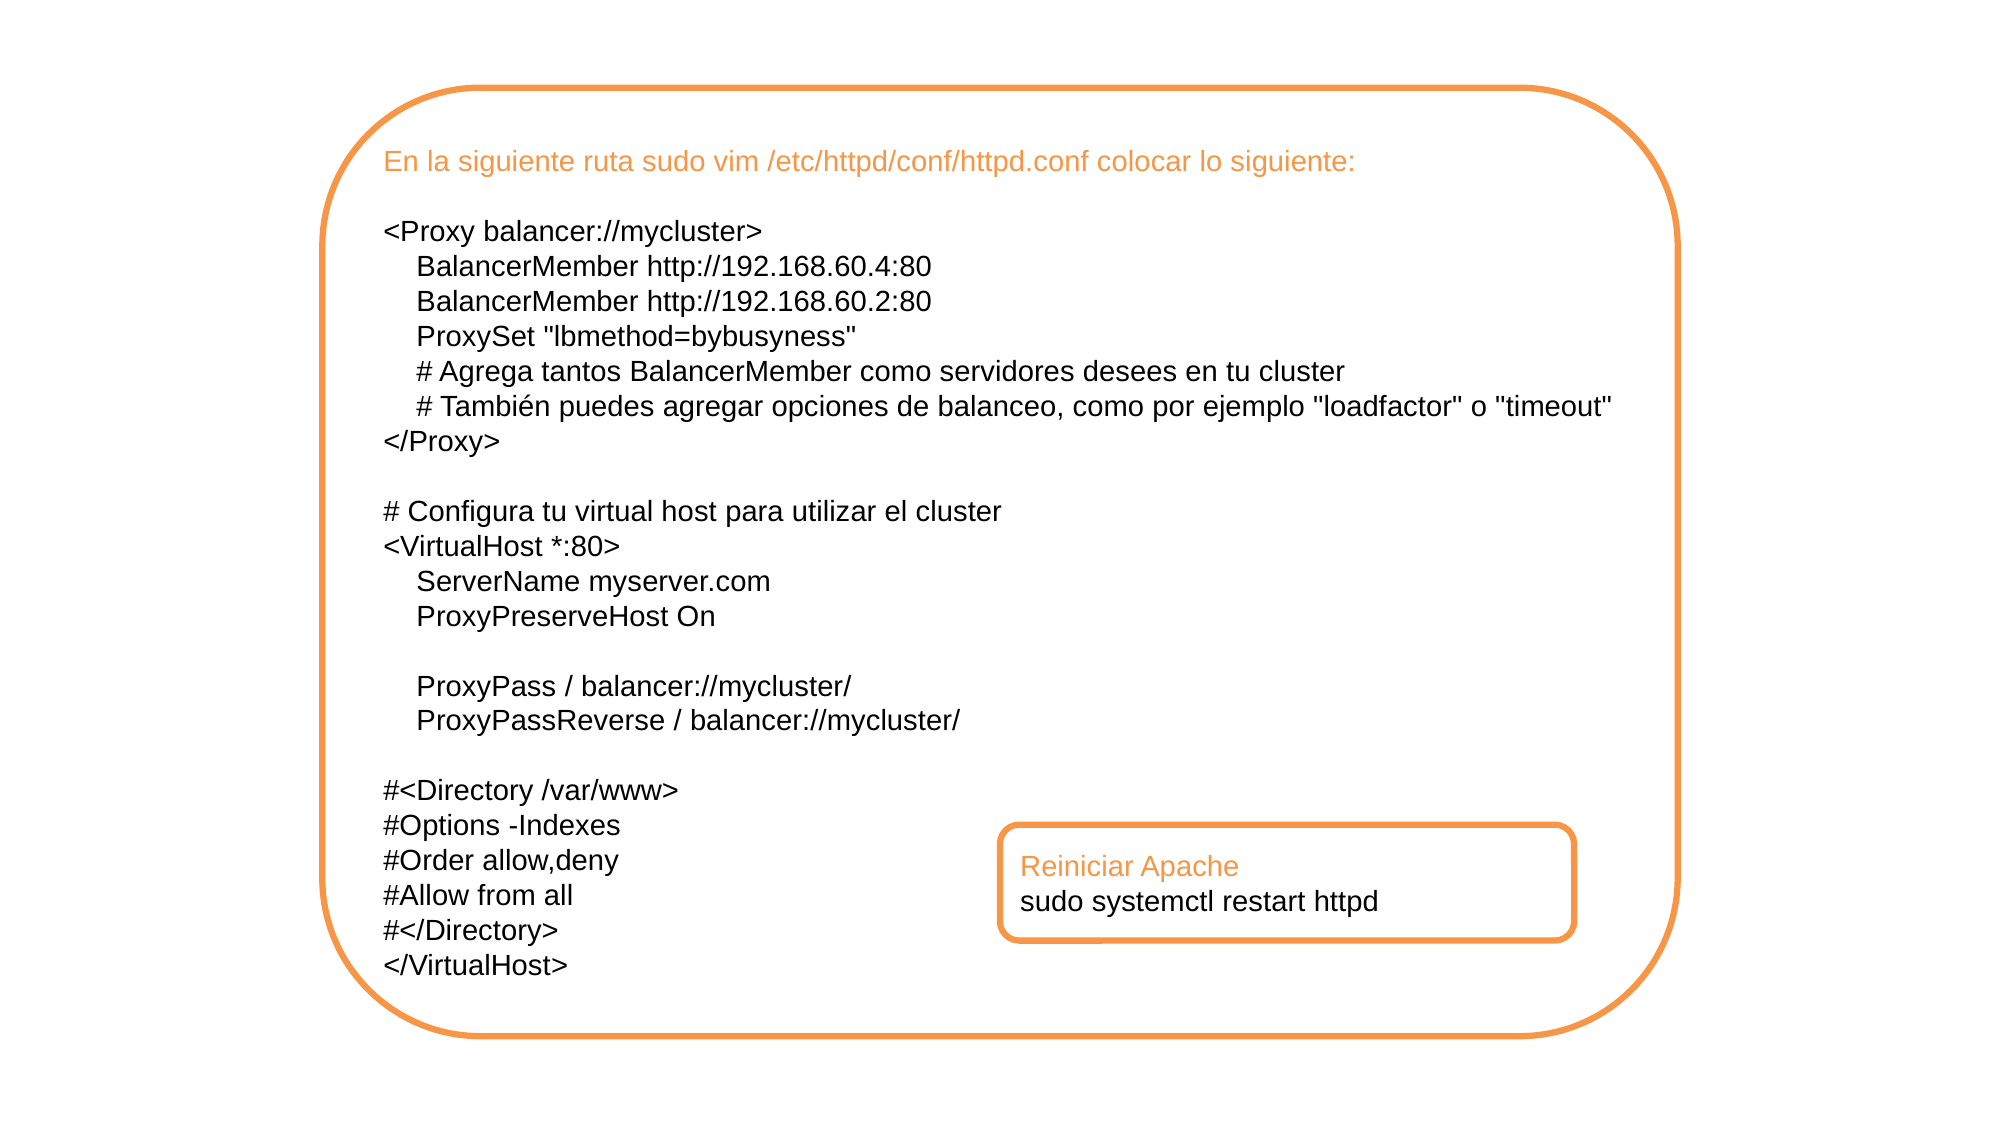

En la siguiente ruta sudo vim /etc/httpd/conf/httpd.conf colocar lo siguiente:

<Proxy balancer://mycluster>
    BalancerMember http://192.168.60.4:80
    BalancerMember http://192.168.60.2:80
    ProxySet "lbmethod=bybusyness"
    # Agrega tantos BalancerMember como servidores desees en tu cluster
    # También puedes agregar opciones de balanceo, como por ejemplo "loadfactor" o "timeout"
</Proxy>

# Configura tu virtual host para utilizar el cluster
<VirtualHost *:80>
    ServerName myserver.com
    ProxyPreserveHost On

    ProxyPass / balancer://mycluster/
    ProxyPassReverse / balancer://mycluster/

#<Directory /var/www>
#Options -Indexes
#Order allow,deny
#Allow from all
#</Directory>
</VirtualHost>
Reiniciar Apache
sudo systemctl restart httpd